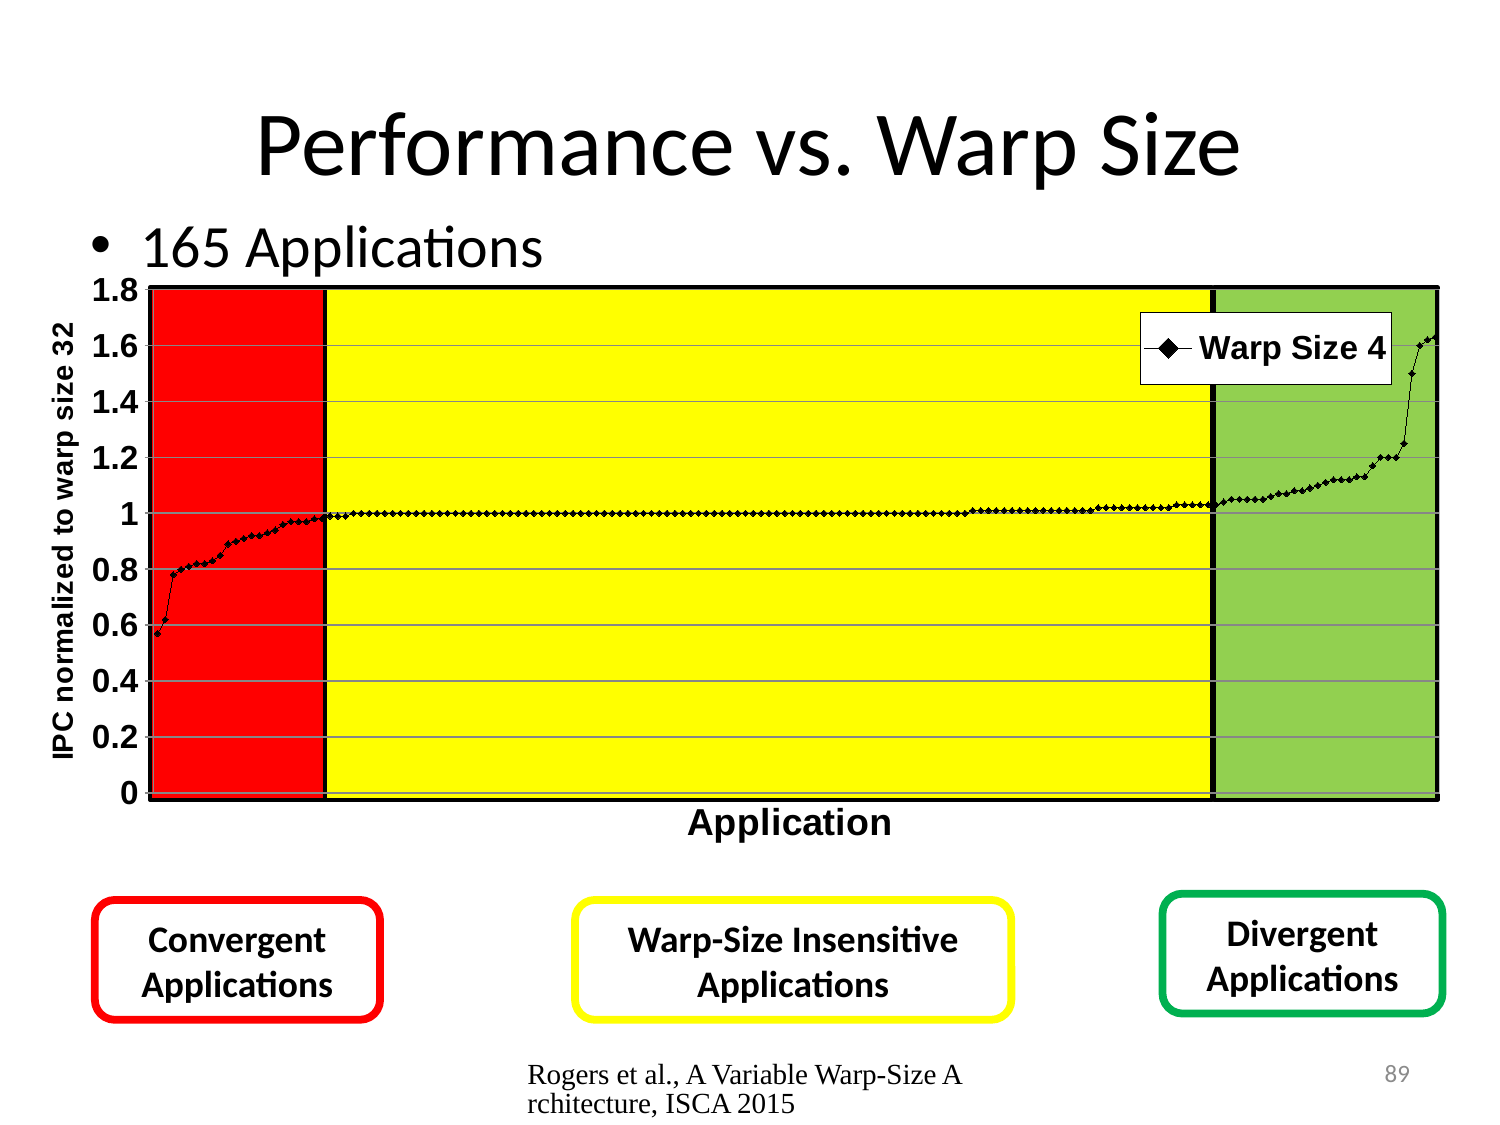

# Performance vs. Warp Size
165 Applications

### Chart

| Category |  |
|---|---|

Divergent Applications
Convergent Applications
Warp-Size Insensitive Applications
Rogers et al., A Variable Warp-Size Architecture, ISCA 2015
89